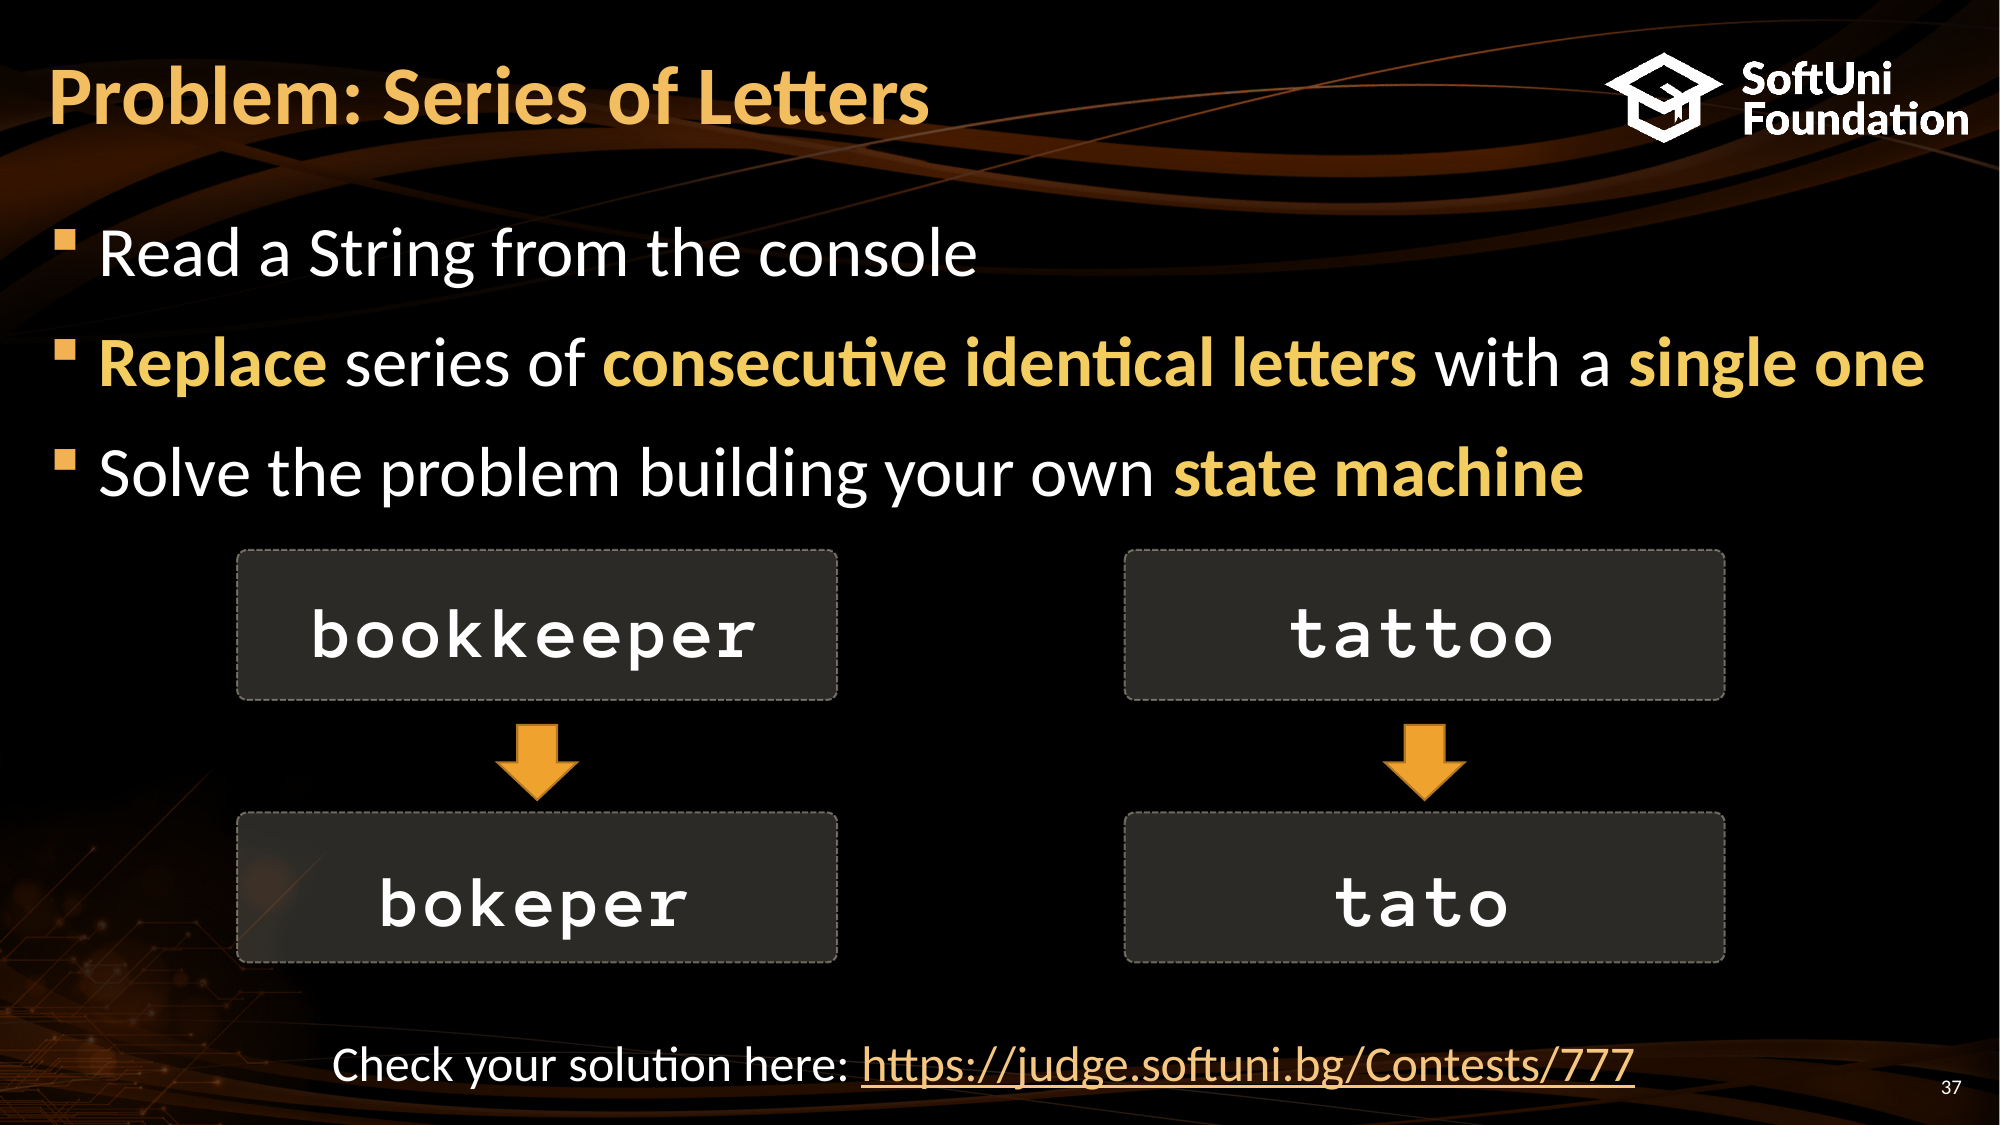

# Problem: Series of Letters
Read a String from the console
Replace series of consecutive identical letters with a single one
Solve the problem building your own state machine

bookkeeper
tattoo

bokeper
tato
Check your solution here: https://judge.softuni.bg/Contests/777
37